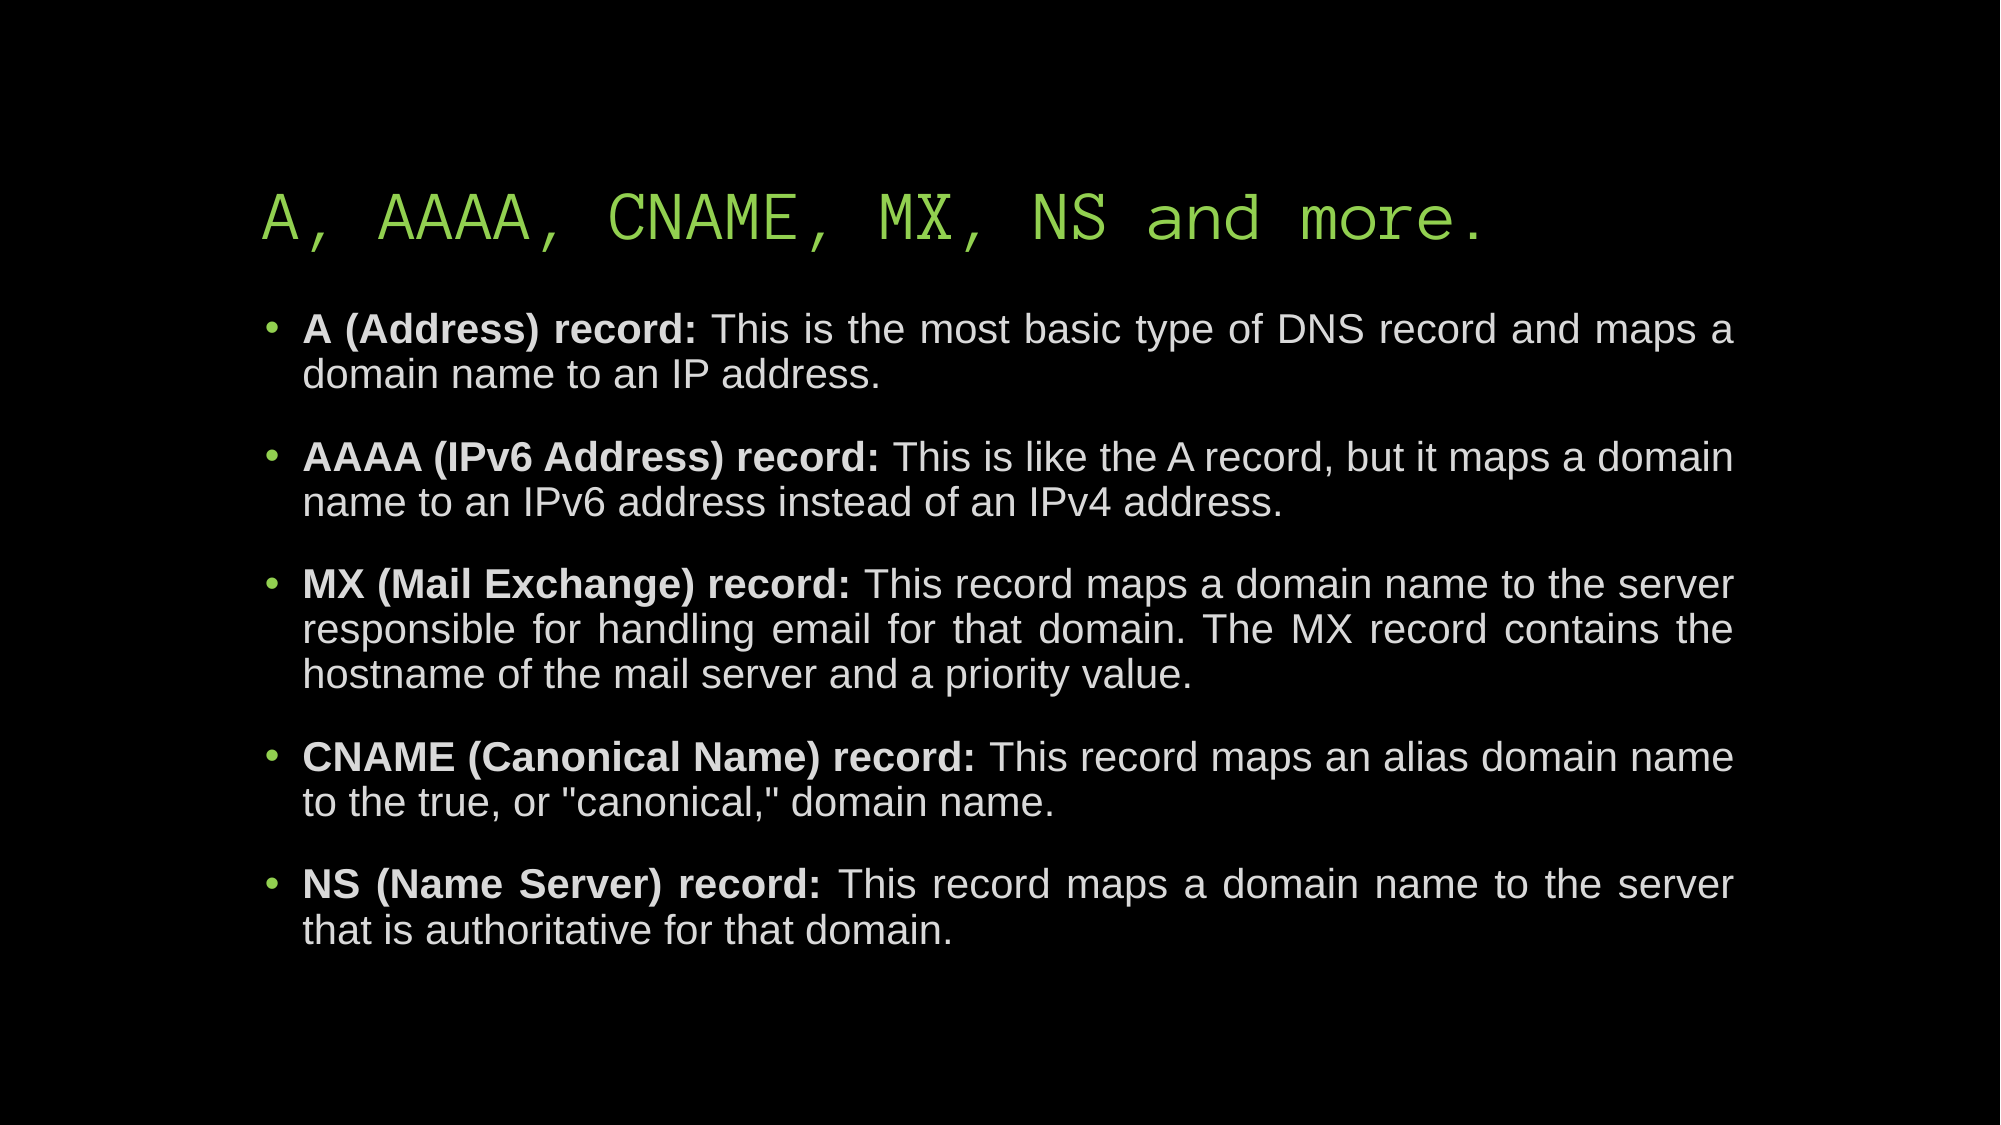

# A, AAAA, CNAME, MX, NS and more.
A (Address) record: This is the most basic type of DNS record and maps a domain name to an IP address.
AAAA (IPv6 Address) record: This is like the A record, but it maps a domain name to an IPv6 address instead of an IPv4 address.
MX (Mail Exchange) record: This record maps a domain name to the server responsible for handling email for that domain. The MX record contains the hostname of the mail server and a priority value.
CNAME (Canonical Name) record: This record maps an alias domain name to the true, or "canonical," domain name.
NS (Name Server) record: This record maps a domain name to the server that is authoritative for that domain.